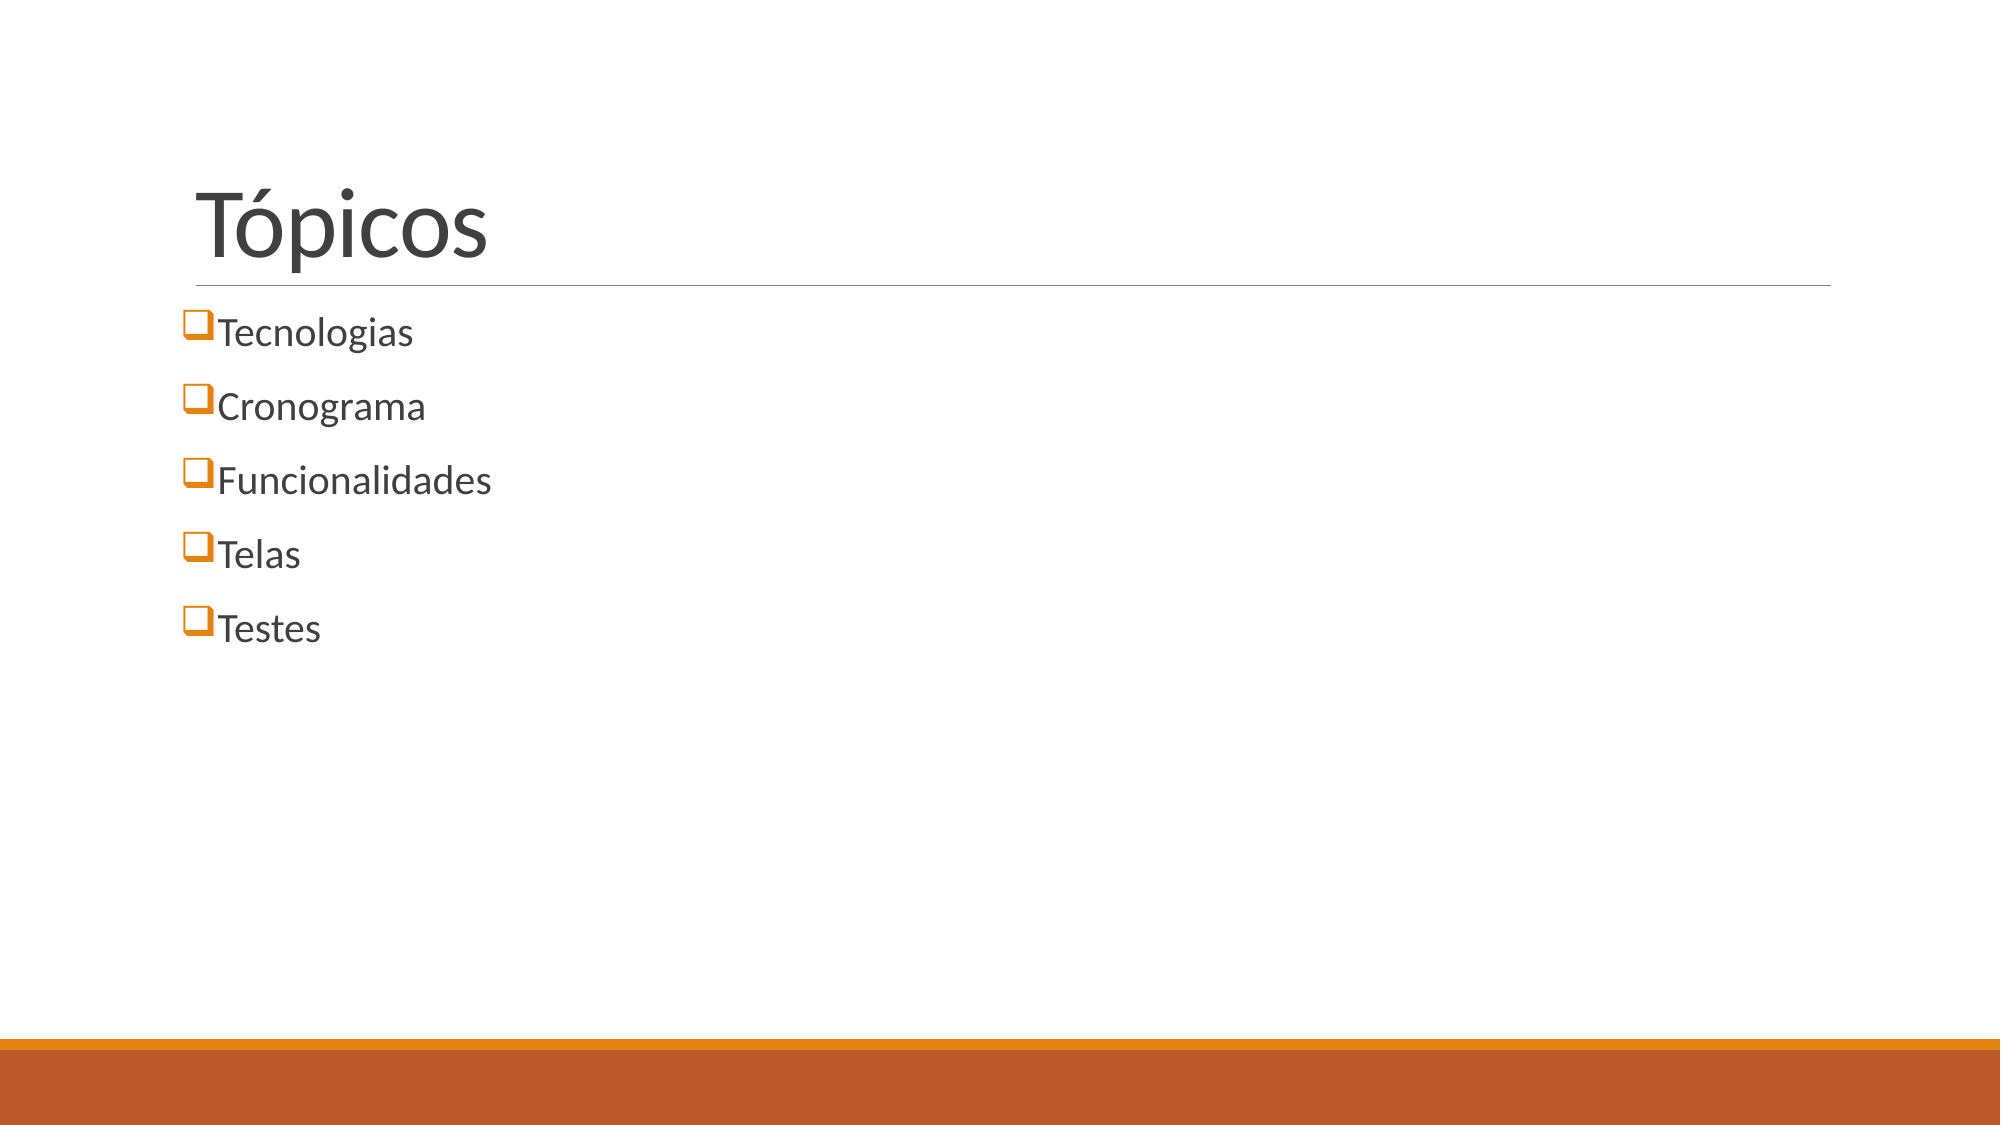

# Tópicos
Tecnologias
Cronograma
Funcionalidades
Telas
Testes